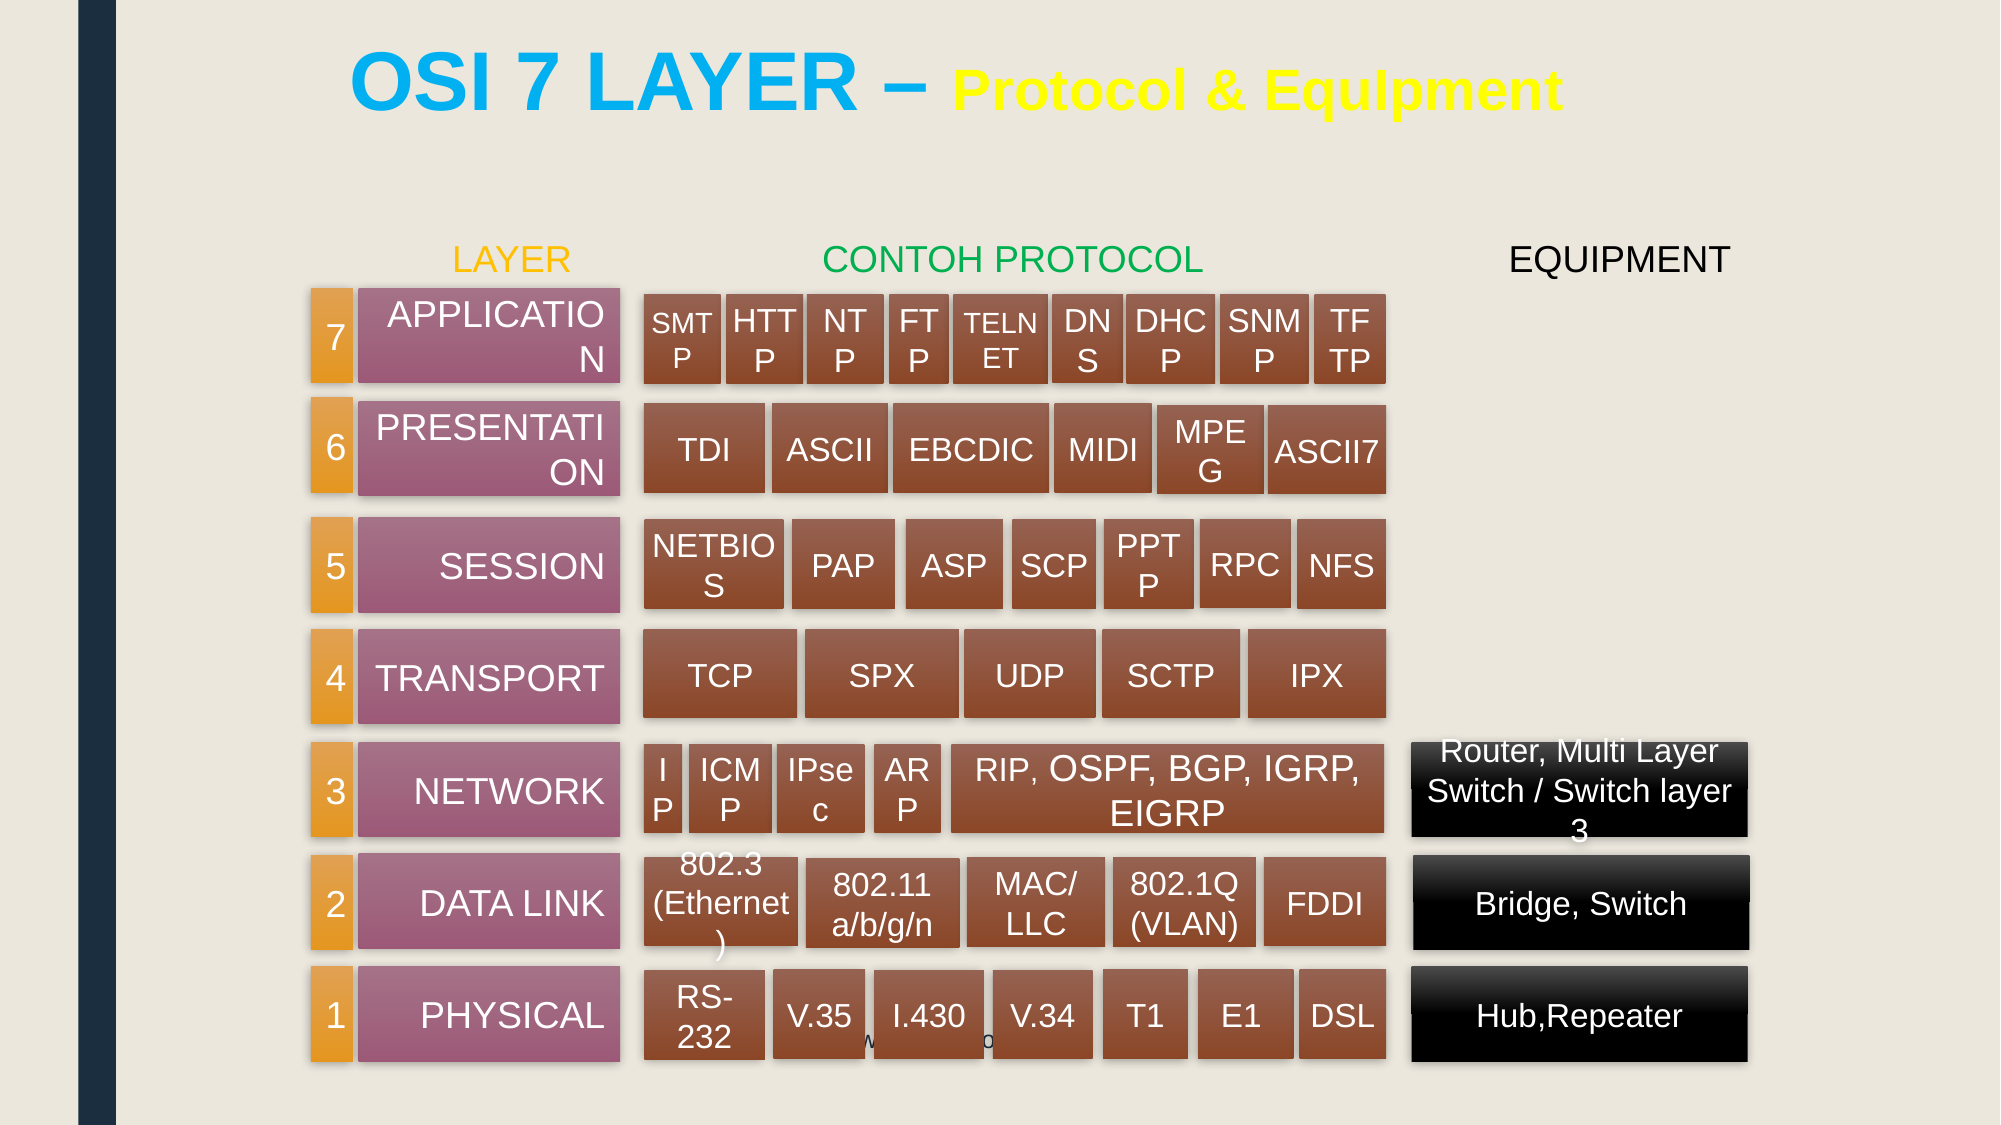

# OSI 7 LAYER – Protocol & EquIpment
LAYER
CONTOH PROTOCOL
EQUIPMENT
7
APPLICATION
TELNET
SMTP
HTTP
NTP
FTP
DNS
DHCP
SNMP
TFTP
6
PRESENTATION
TDI
ASCII
EBCDIC
MIDI
MPEG
ASCII7
5
SESSION
RPC
SCP
NFS
NETBIOS
PAP
ASP
PPTP
4
TRANSPORT
IPX
TCP
SPX
UDP
SCTP
3
NETWORK
Router, Multi Layer Switch / Switch layer 3
RIP, OSPF, BGP, IGRP, EIGRP
IP
ICMP
IPsec
ARP
DATA LINK
Bridge, Switch
2
802.3
(Ethernet)
FDDI
MAC/LLC
802.1Q
(VLAN)
802.11
a/b/g/n
1
PHYSICAL
Hub,Repeater
E1
DSL
T1
V.35
I.430
V.34
RS-232
dewi.hw@gmail.com